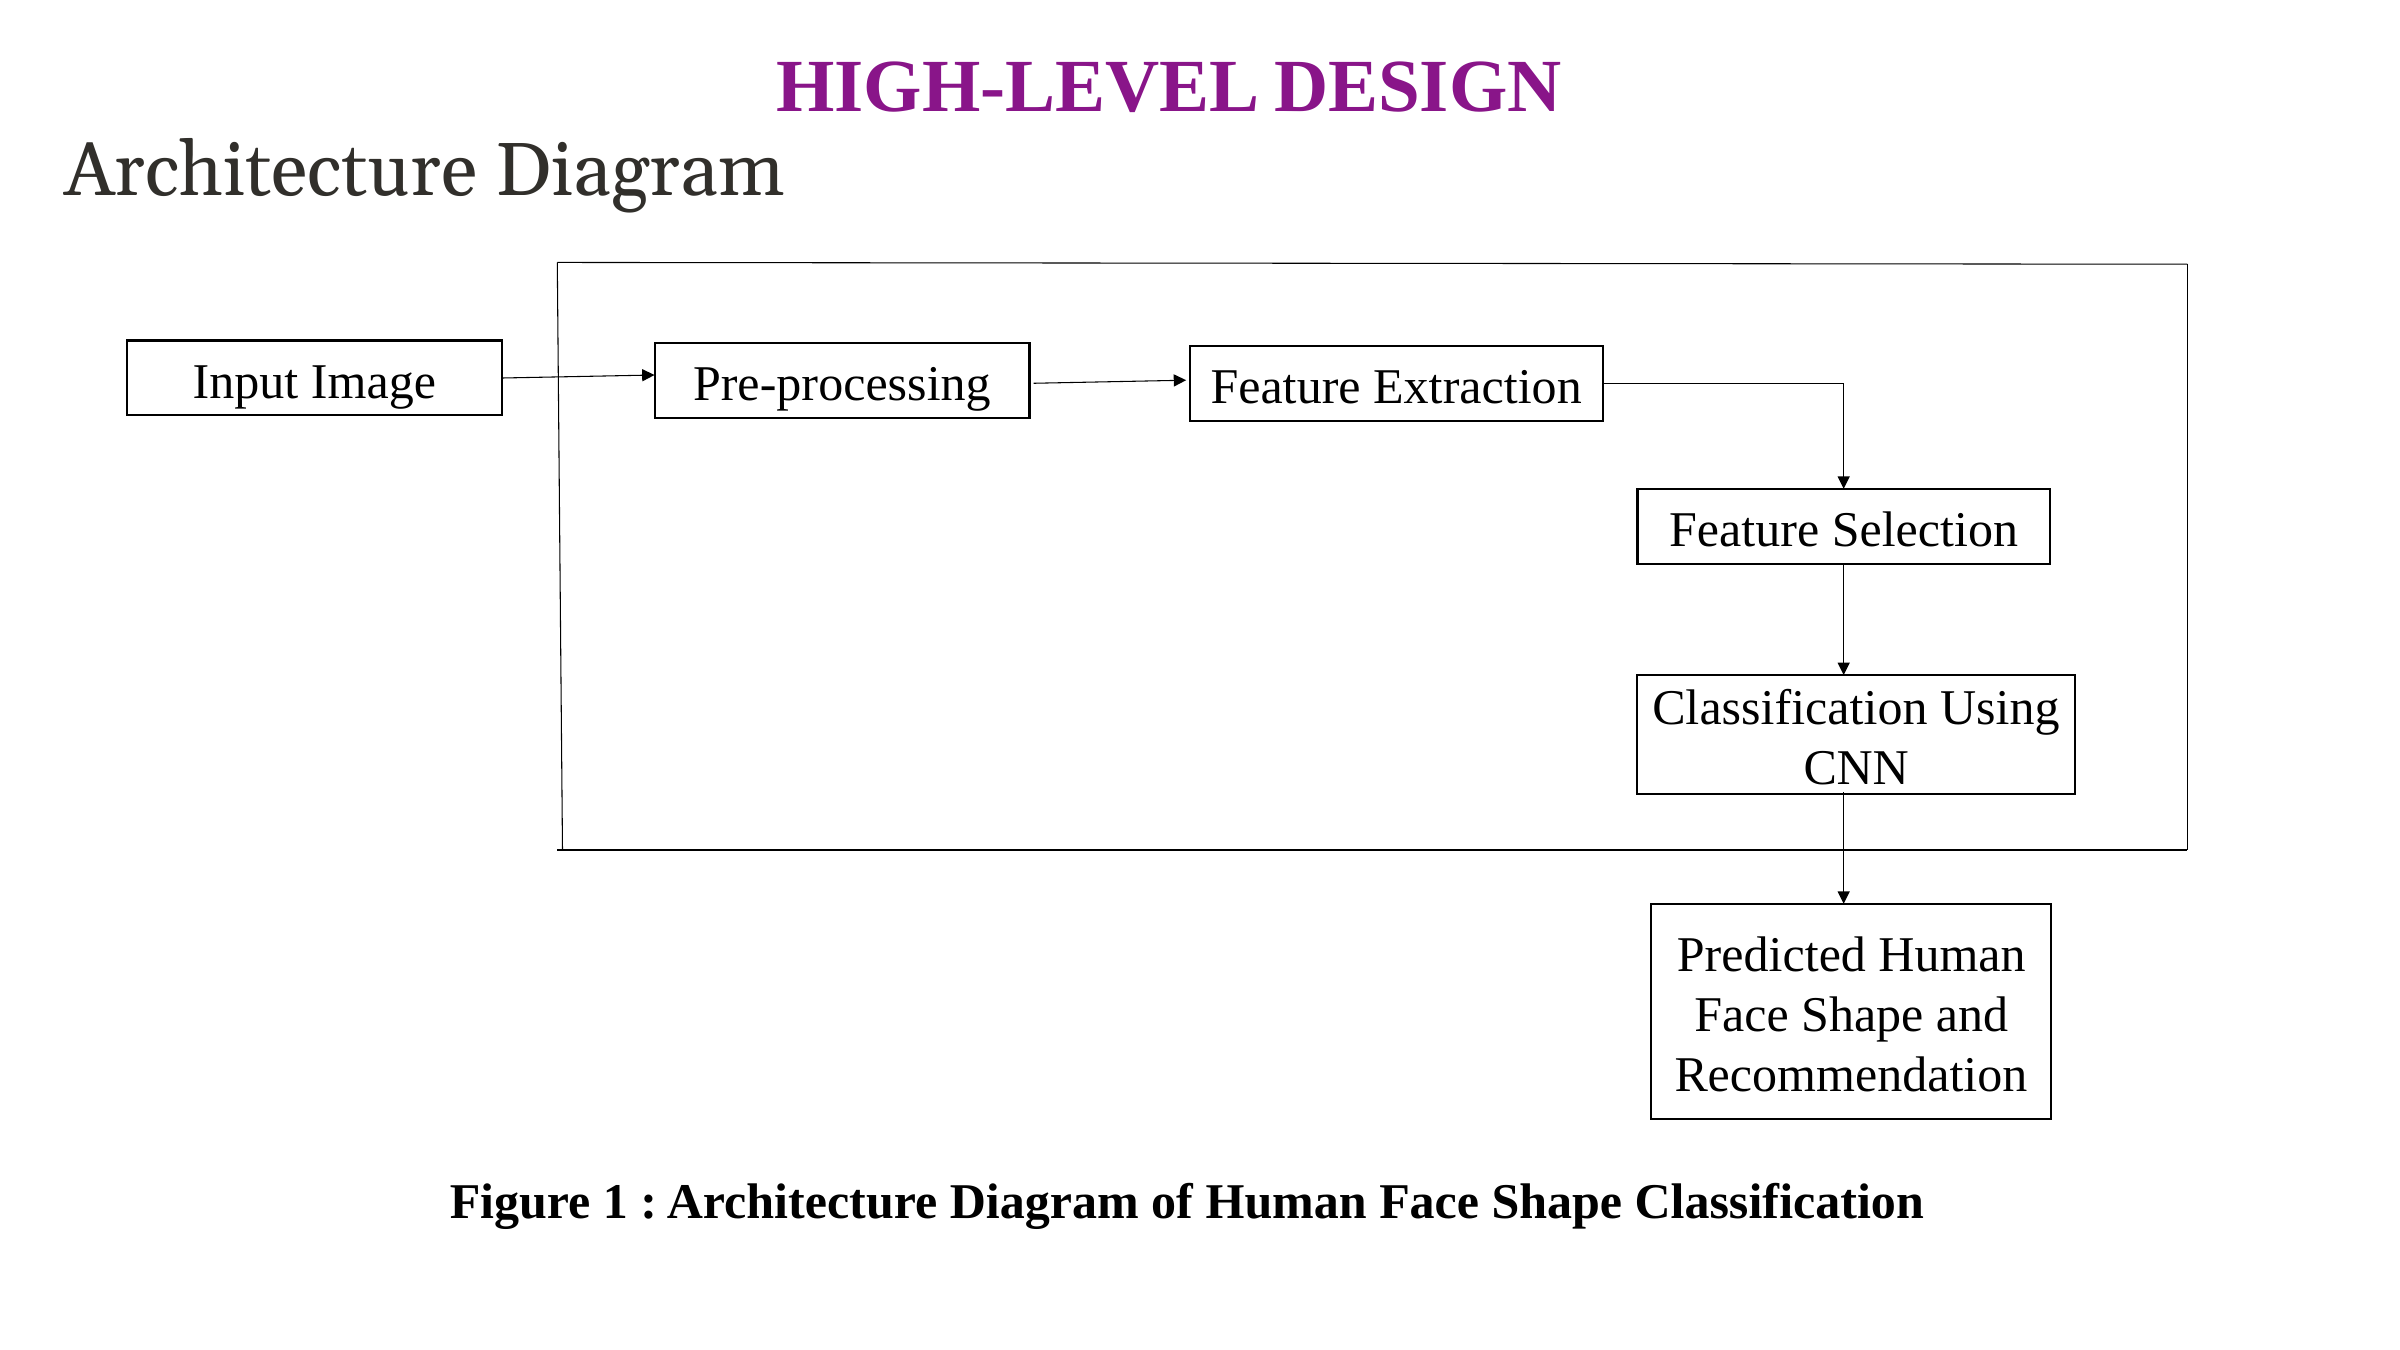

# HIGH-LEVEL DESIGN
Architecture Diagram

Input Image
Pre-processing
Feature Extraction
Feature Selection
Classification Using CNN
Predicted Human Face Shape and Recommendation
Figure 1 : Architecture Diagram of Human Face Shape Classification